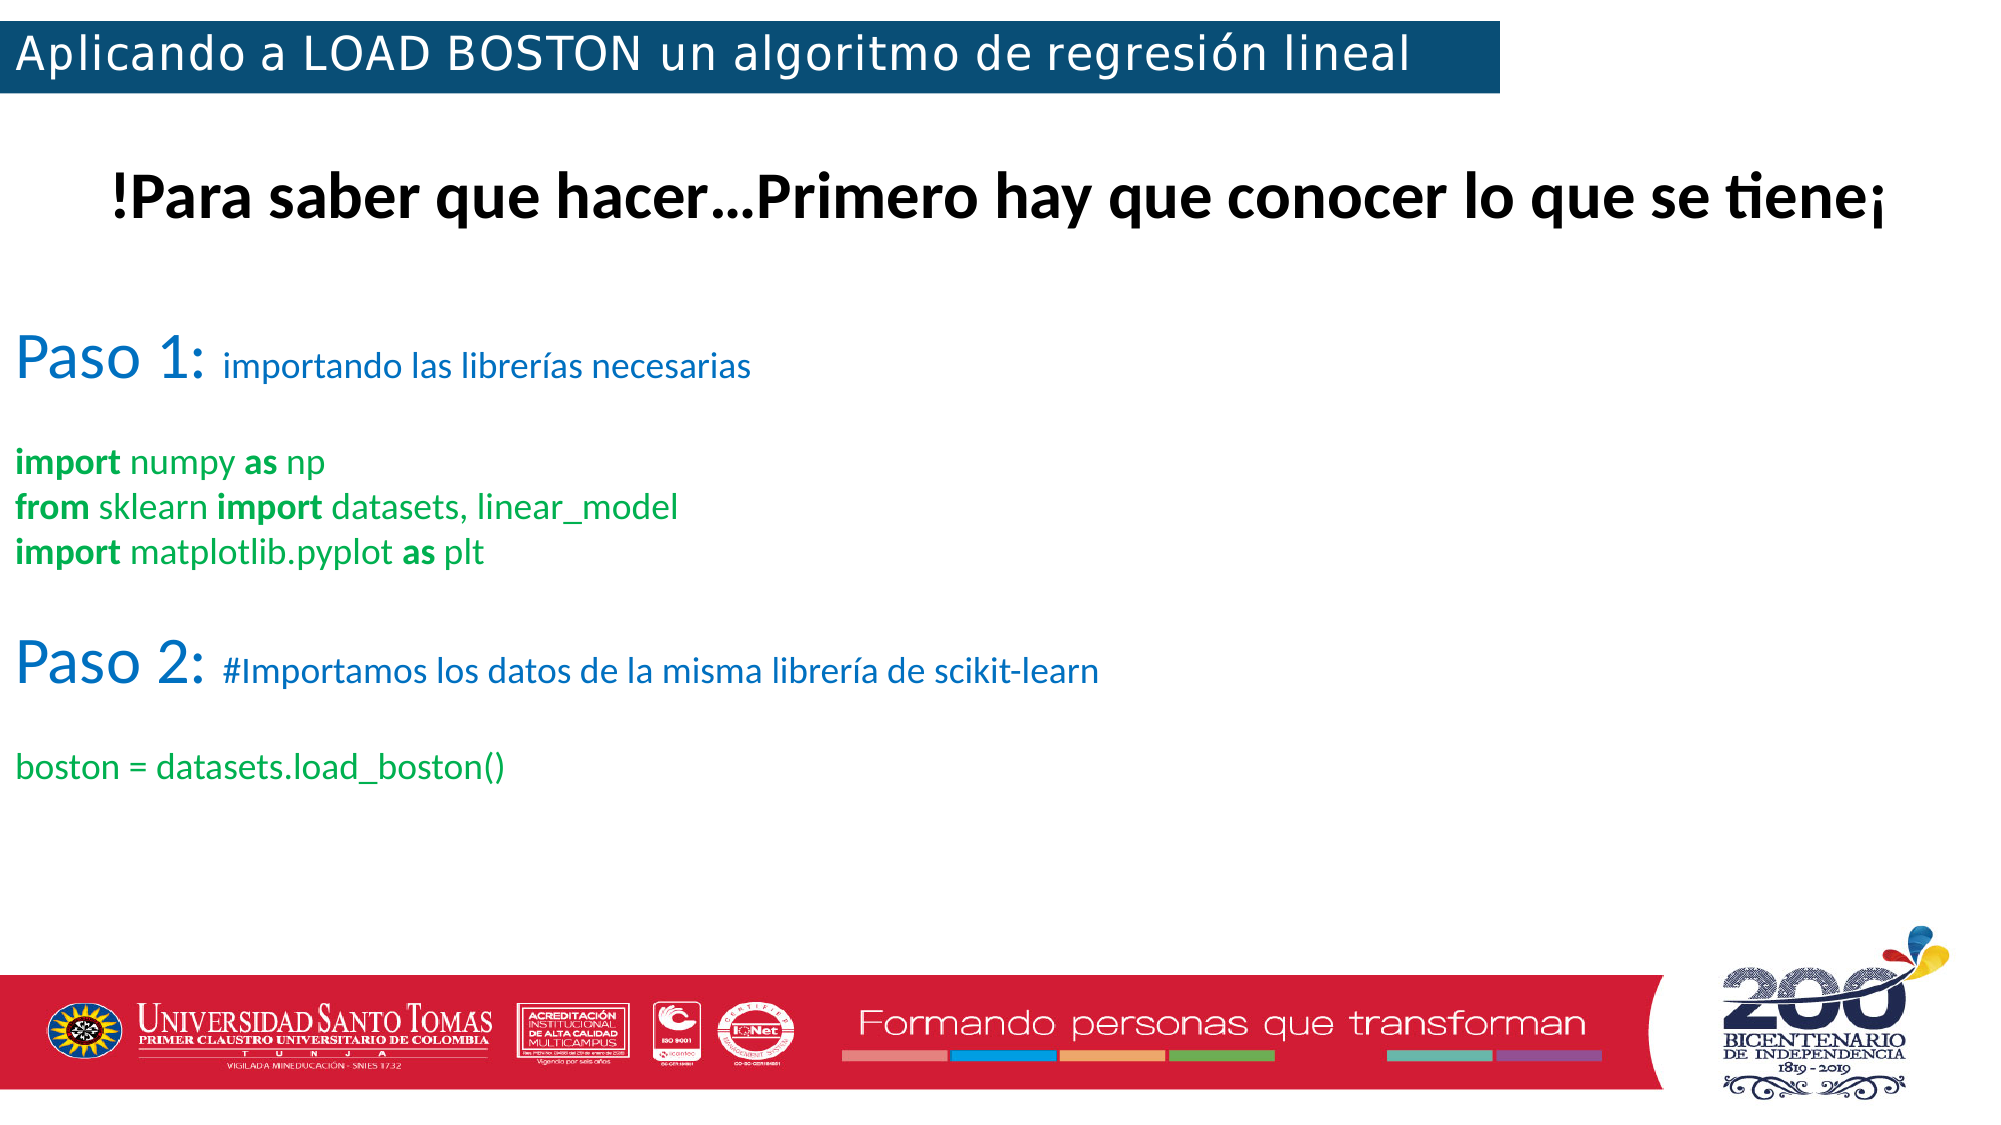

Aplicando a LOAD BOSTON un algoritmo de regresión lineal
!Para saber que hacer…Primero hay que conocer lo que se tiene¡

Paso 1: importando las librerías necesarias

import numpy as np
from sklearn import datasets, linear_model
import matplotlib.pyplot as plt

Paso 2: #Importamos los datos de la misma librería de scikit-learn

boston = datasets.load_boston()